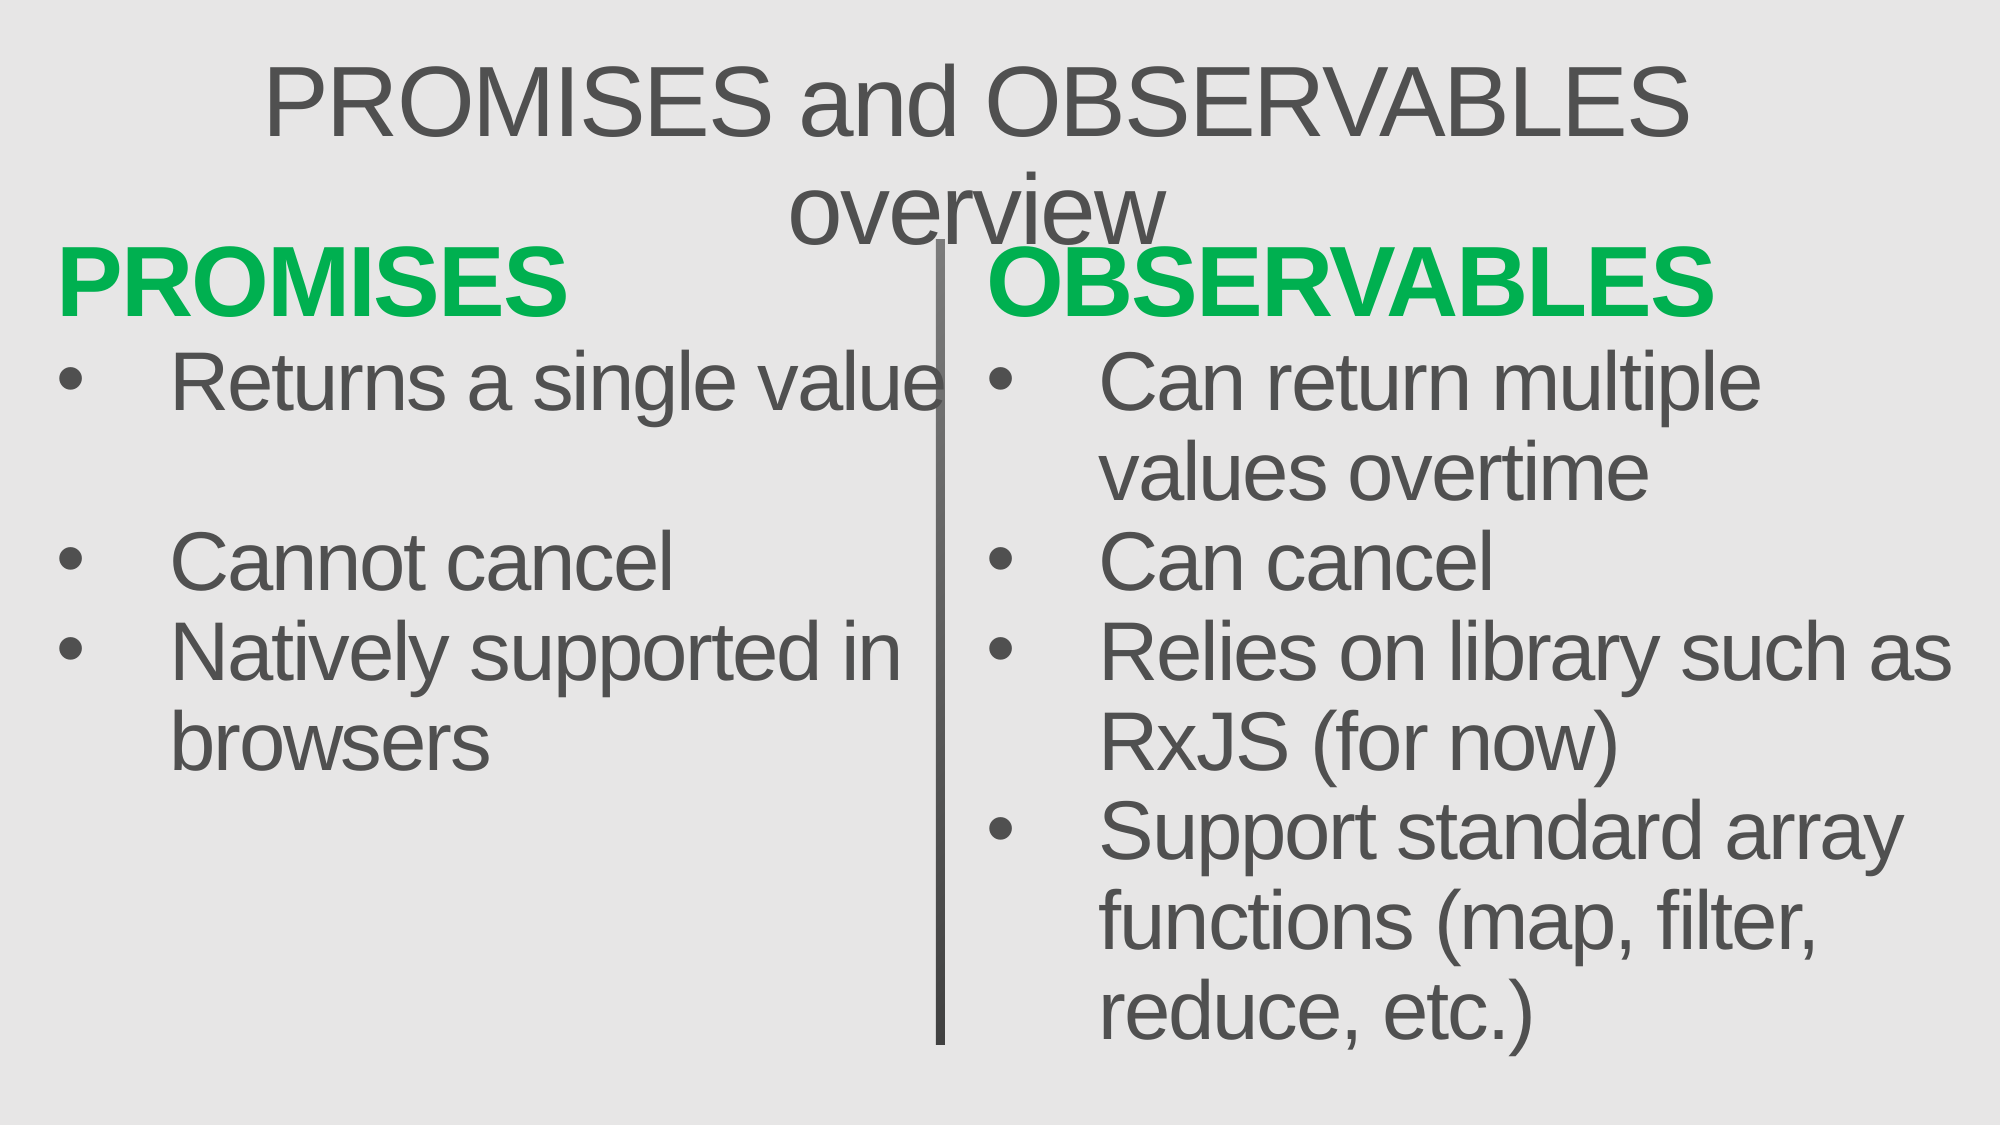

PROMISES and OBSERVABLES overview
PROMISES
Returns a single value

Cannot cancel
Natively supported in browsers

OBSERVABLES
Can return multiple values overtime
Can cancel
Relies on library such as RxJS (for now)
Support standard array functions (map, filter, reduce, etc.)